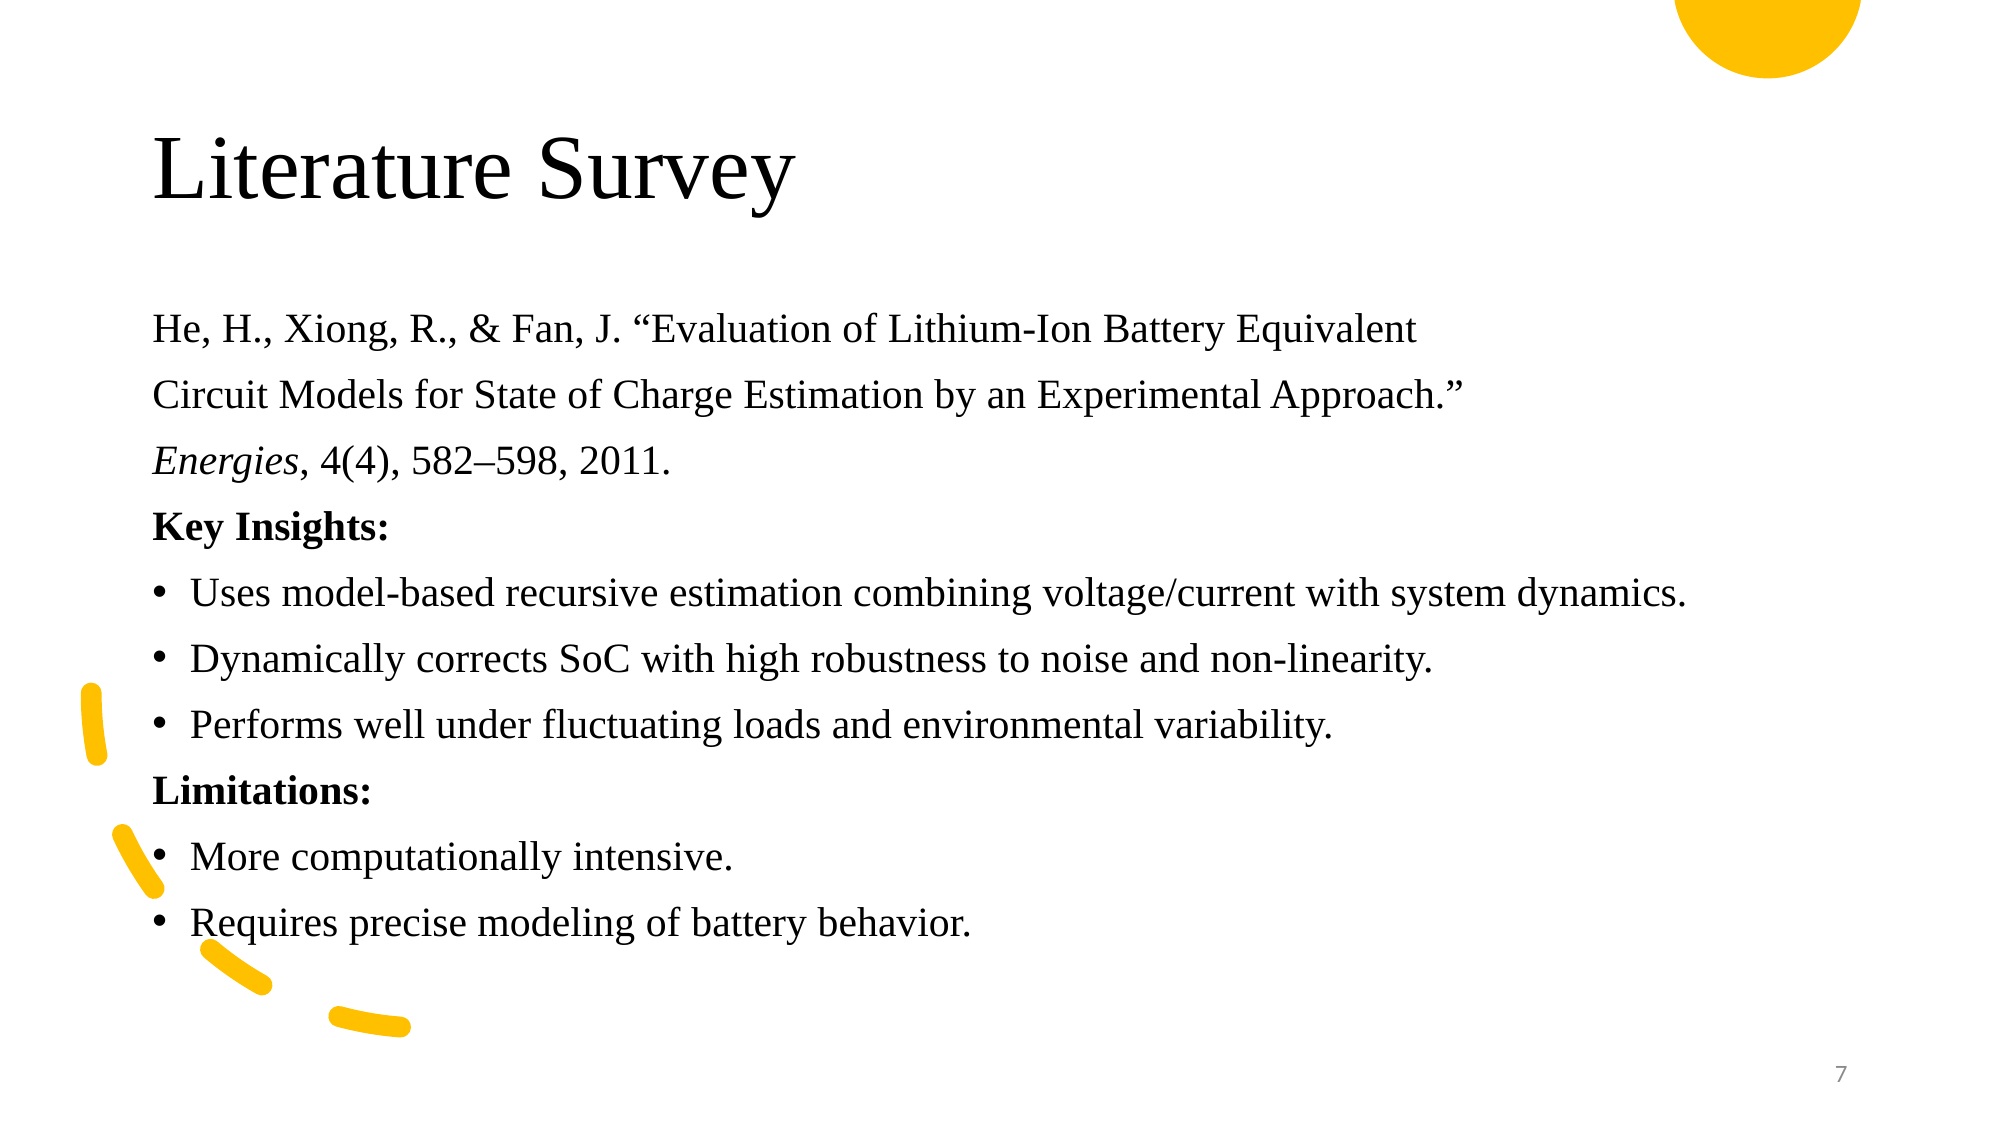

# Literature Survey
He, H., Xiong, R., & Fan, J. “Evaluation of Lithium-Ion Battery Equivalent
Circuit Models for State of Charge Estimation by an Experimental Approach.”
Energies, 4(4), 582–598, 2011.
Key Insights:
Uses model-based recursive estimation combining voltage/current with system dynamics.
Dynamically corrects SoC with high robustness to noise and non-linearity.
Performs well under fluctuating loads and environmental variability.
Limitations:
More computationally intensive.
Requires precise modeling of battery behavior.

7